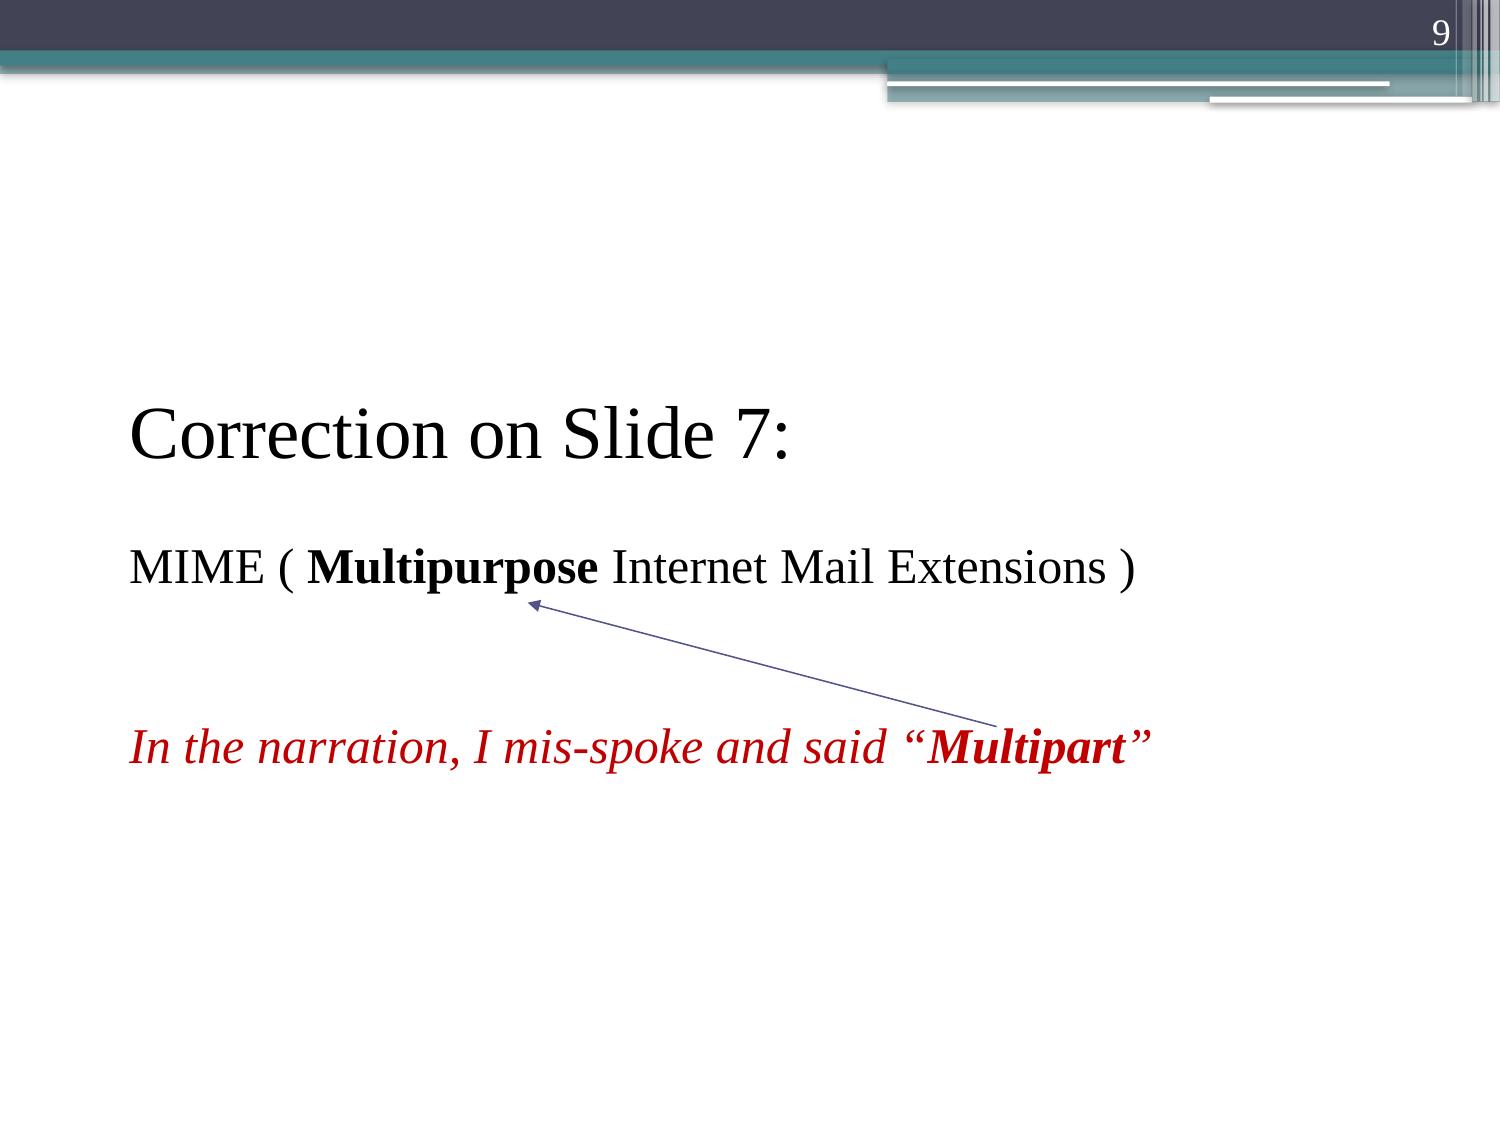

9
Correction on Slide 7:

MIME ( Multipurpose Internet Mail Extensions )

In the narration, I mis-spoke and said “Multipart”